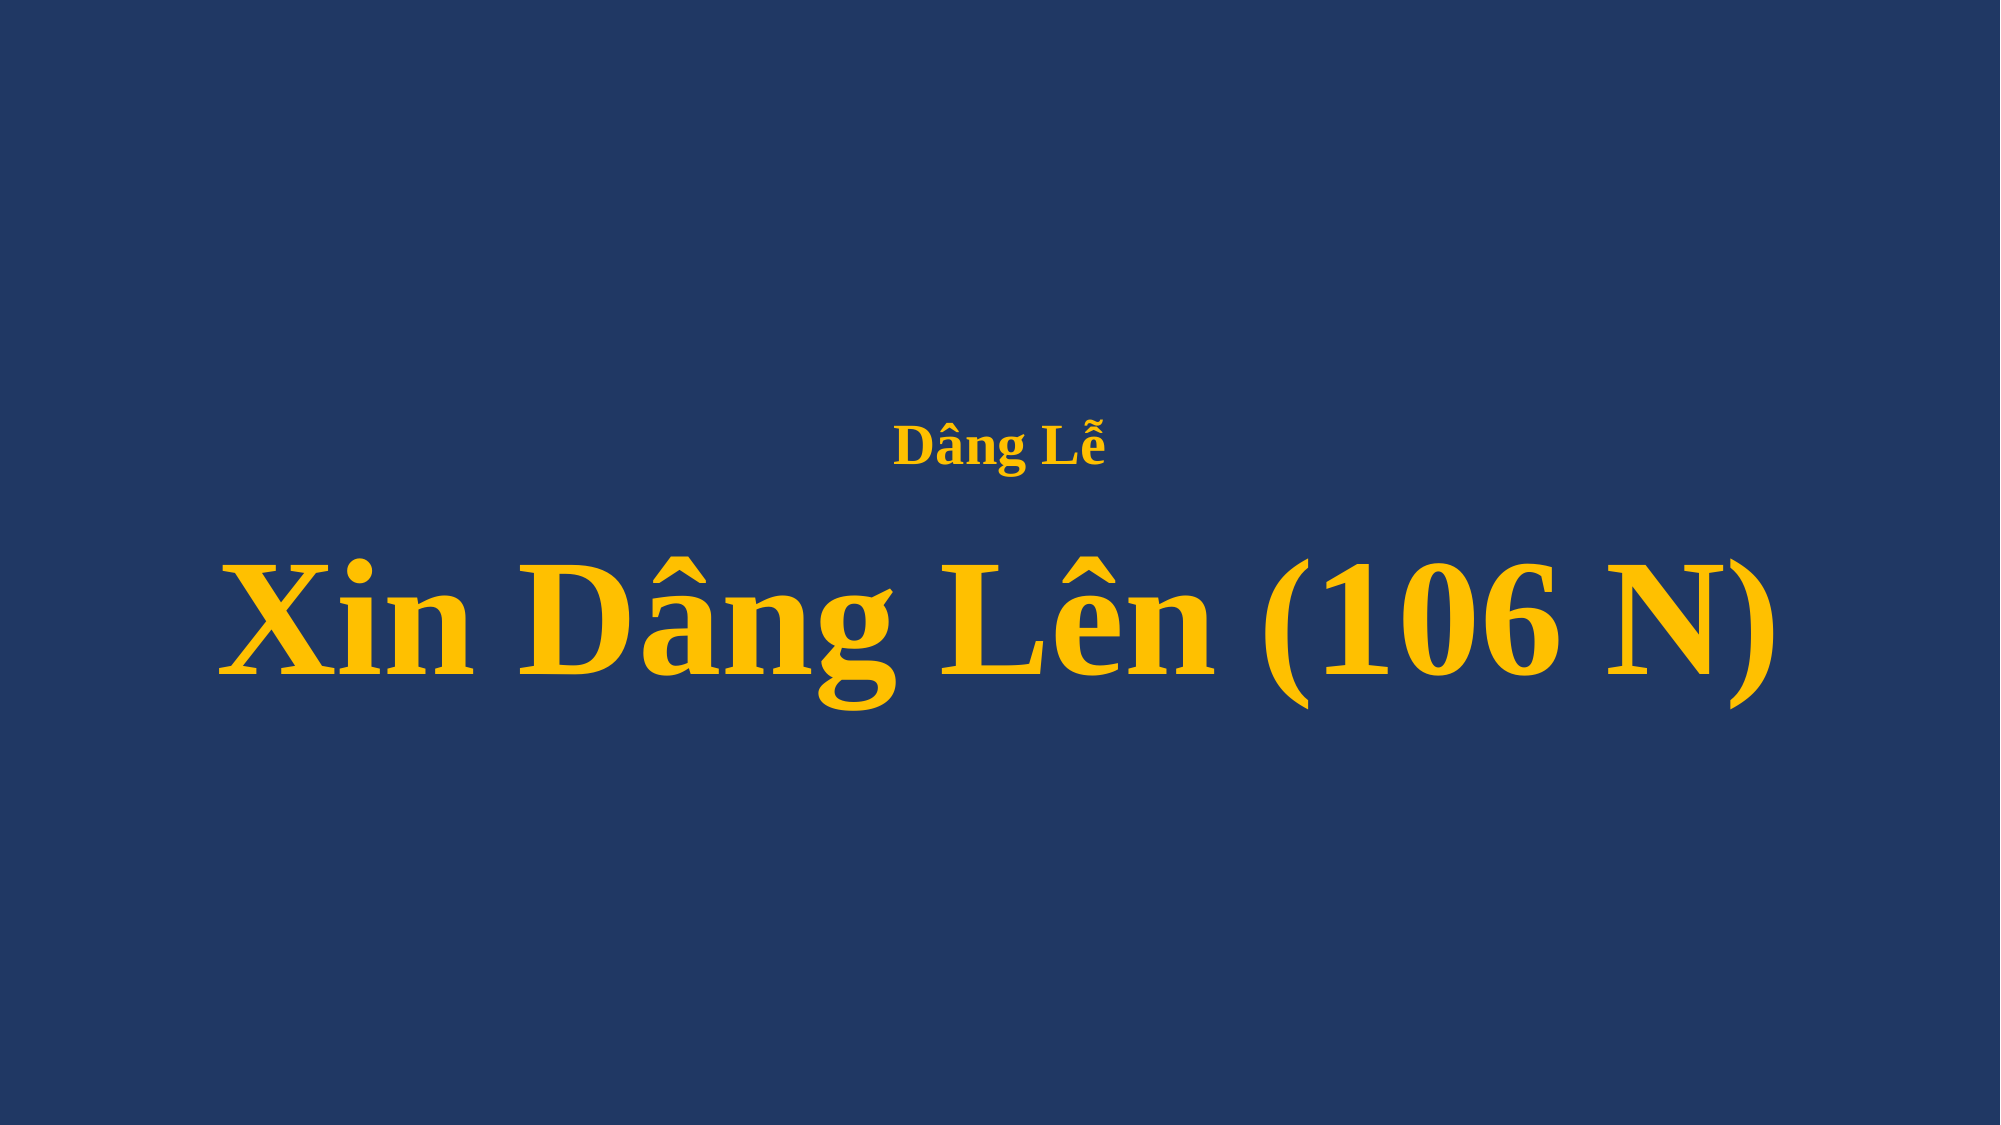

# Dâng Lễ Xin Dâng Lên (106 N)